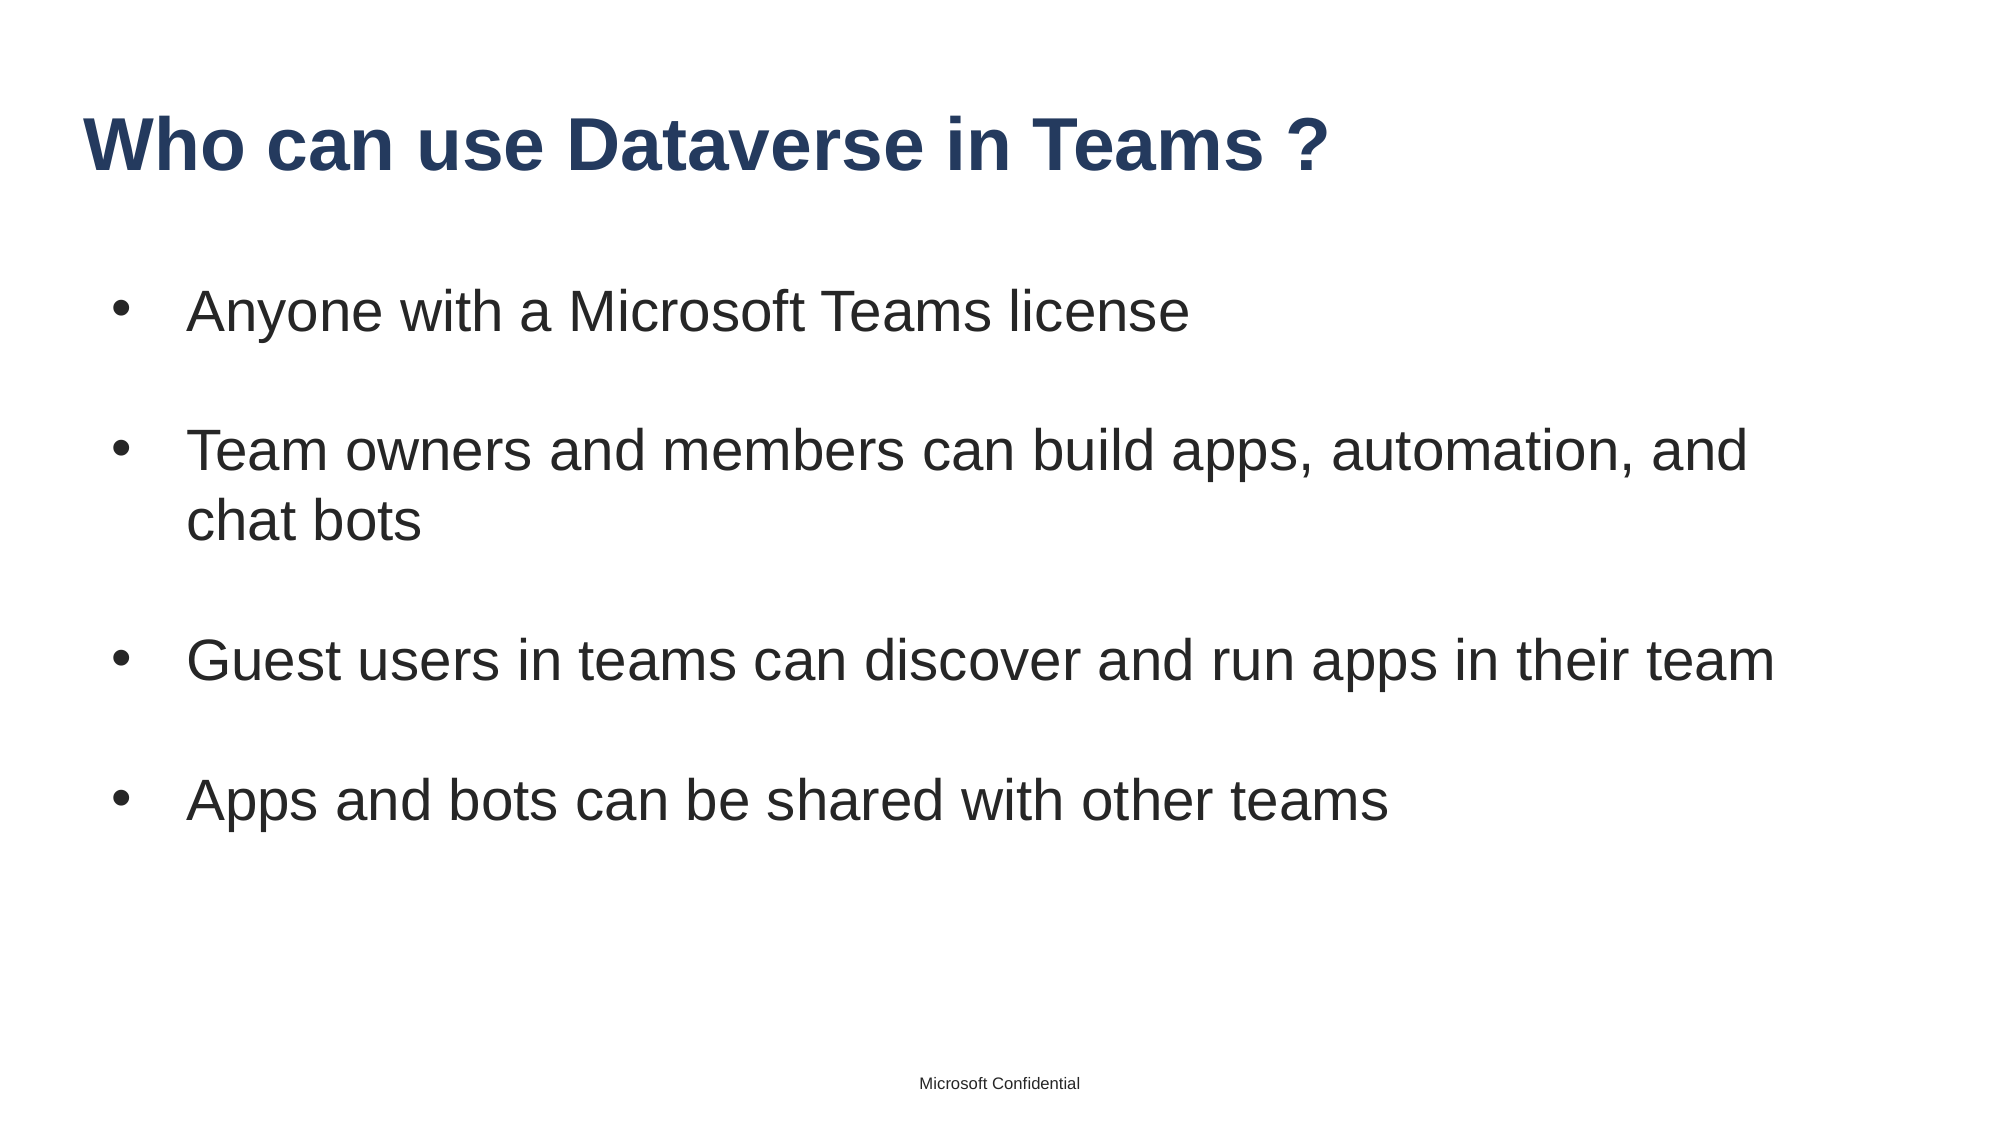

# Who can use Dataverse in Teams ?
Anyone with a Microsoft Teams license

Team owners and members can build apps, automation, and chat bots

Guest users in teams can discover and run apps in their team

Apps and bots can be shared with other teams

Microsoft Confidential